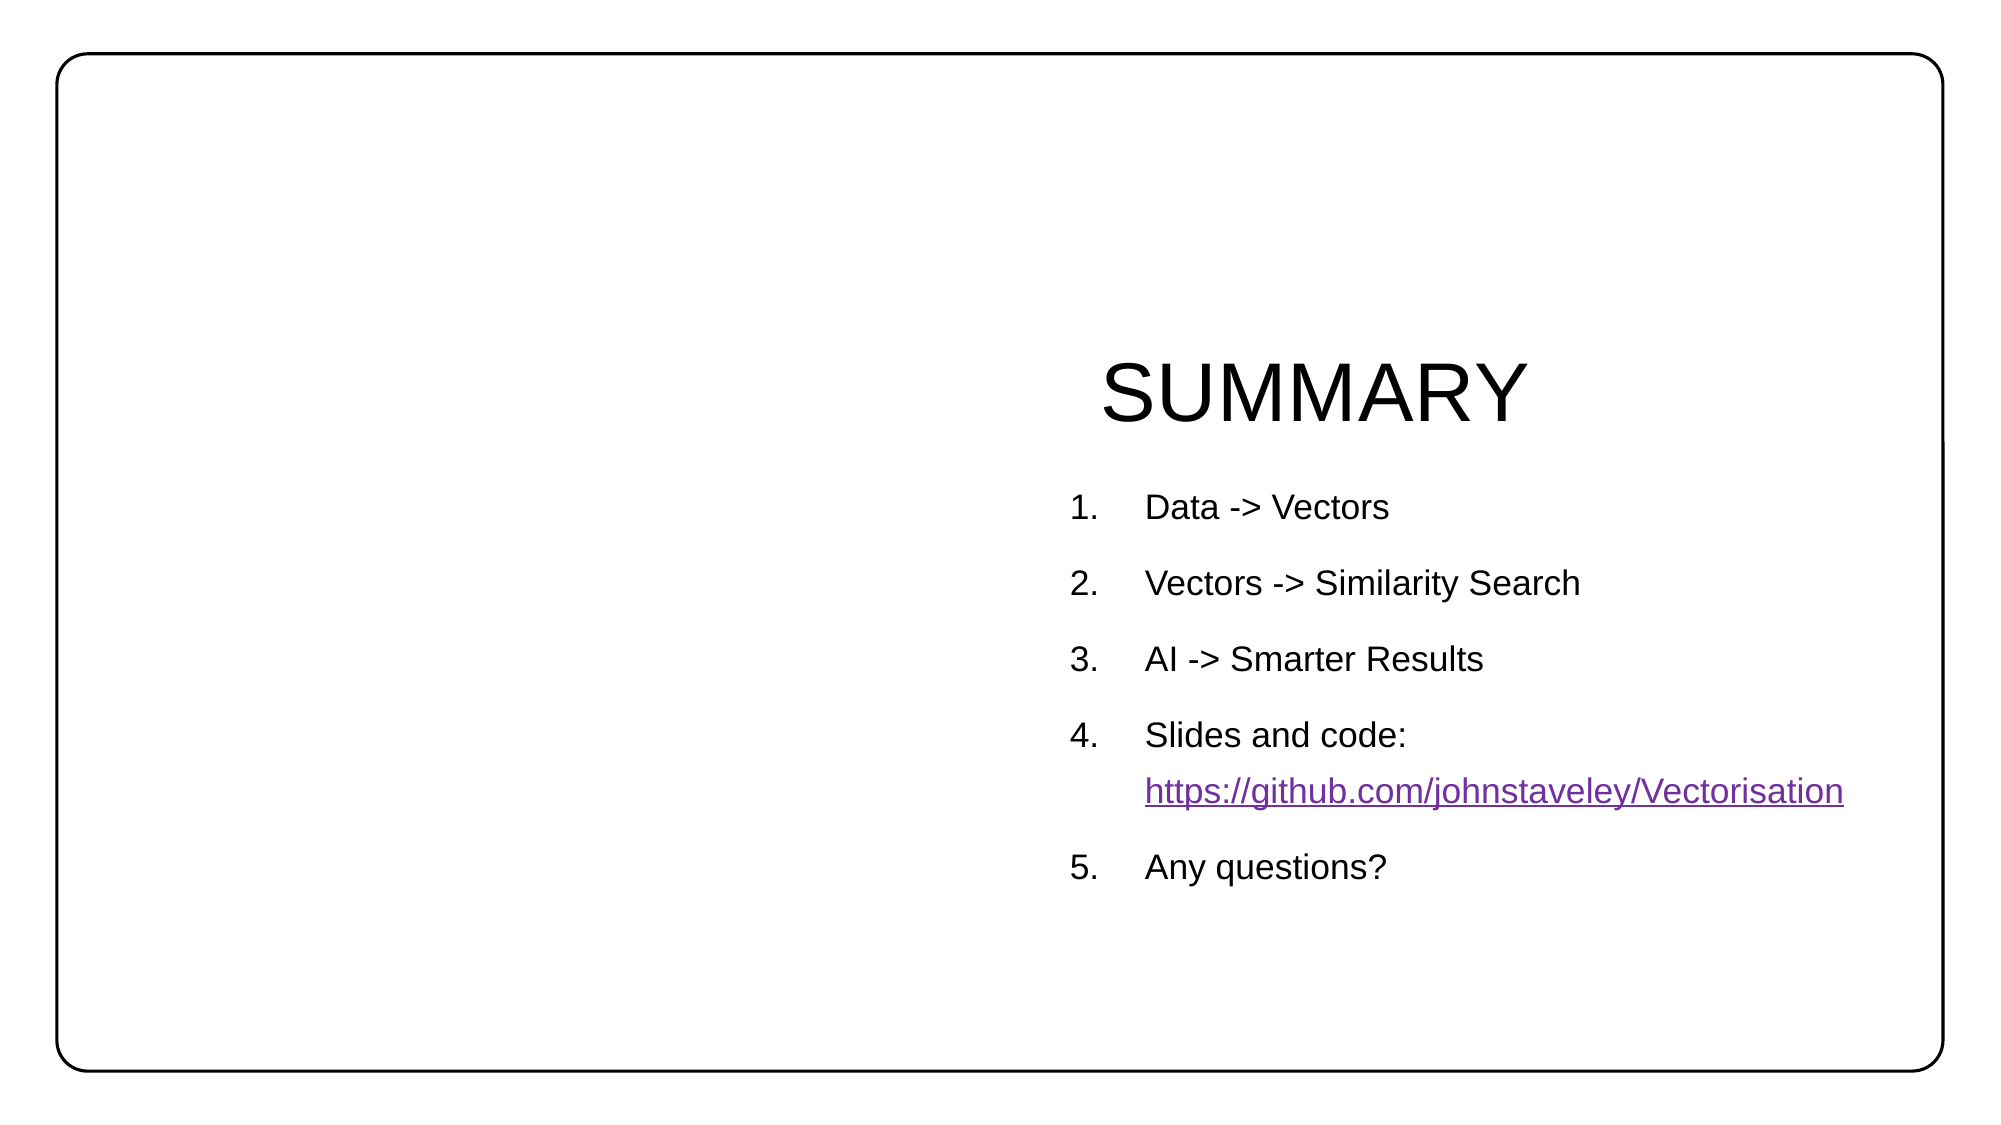

# Summary
Data -> Vectors
Vectors -> Similarity Search
AI -> Smarter Results
Slides and code: https://github.com/johnstaveley/Vectorisation
Any questions?